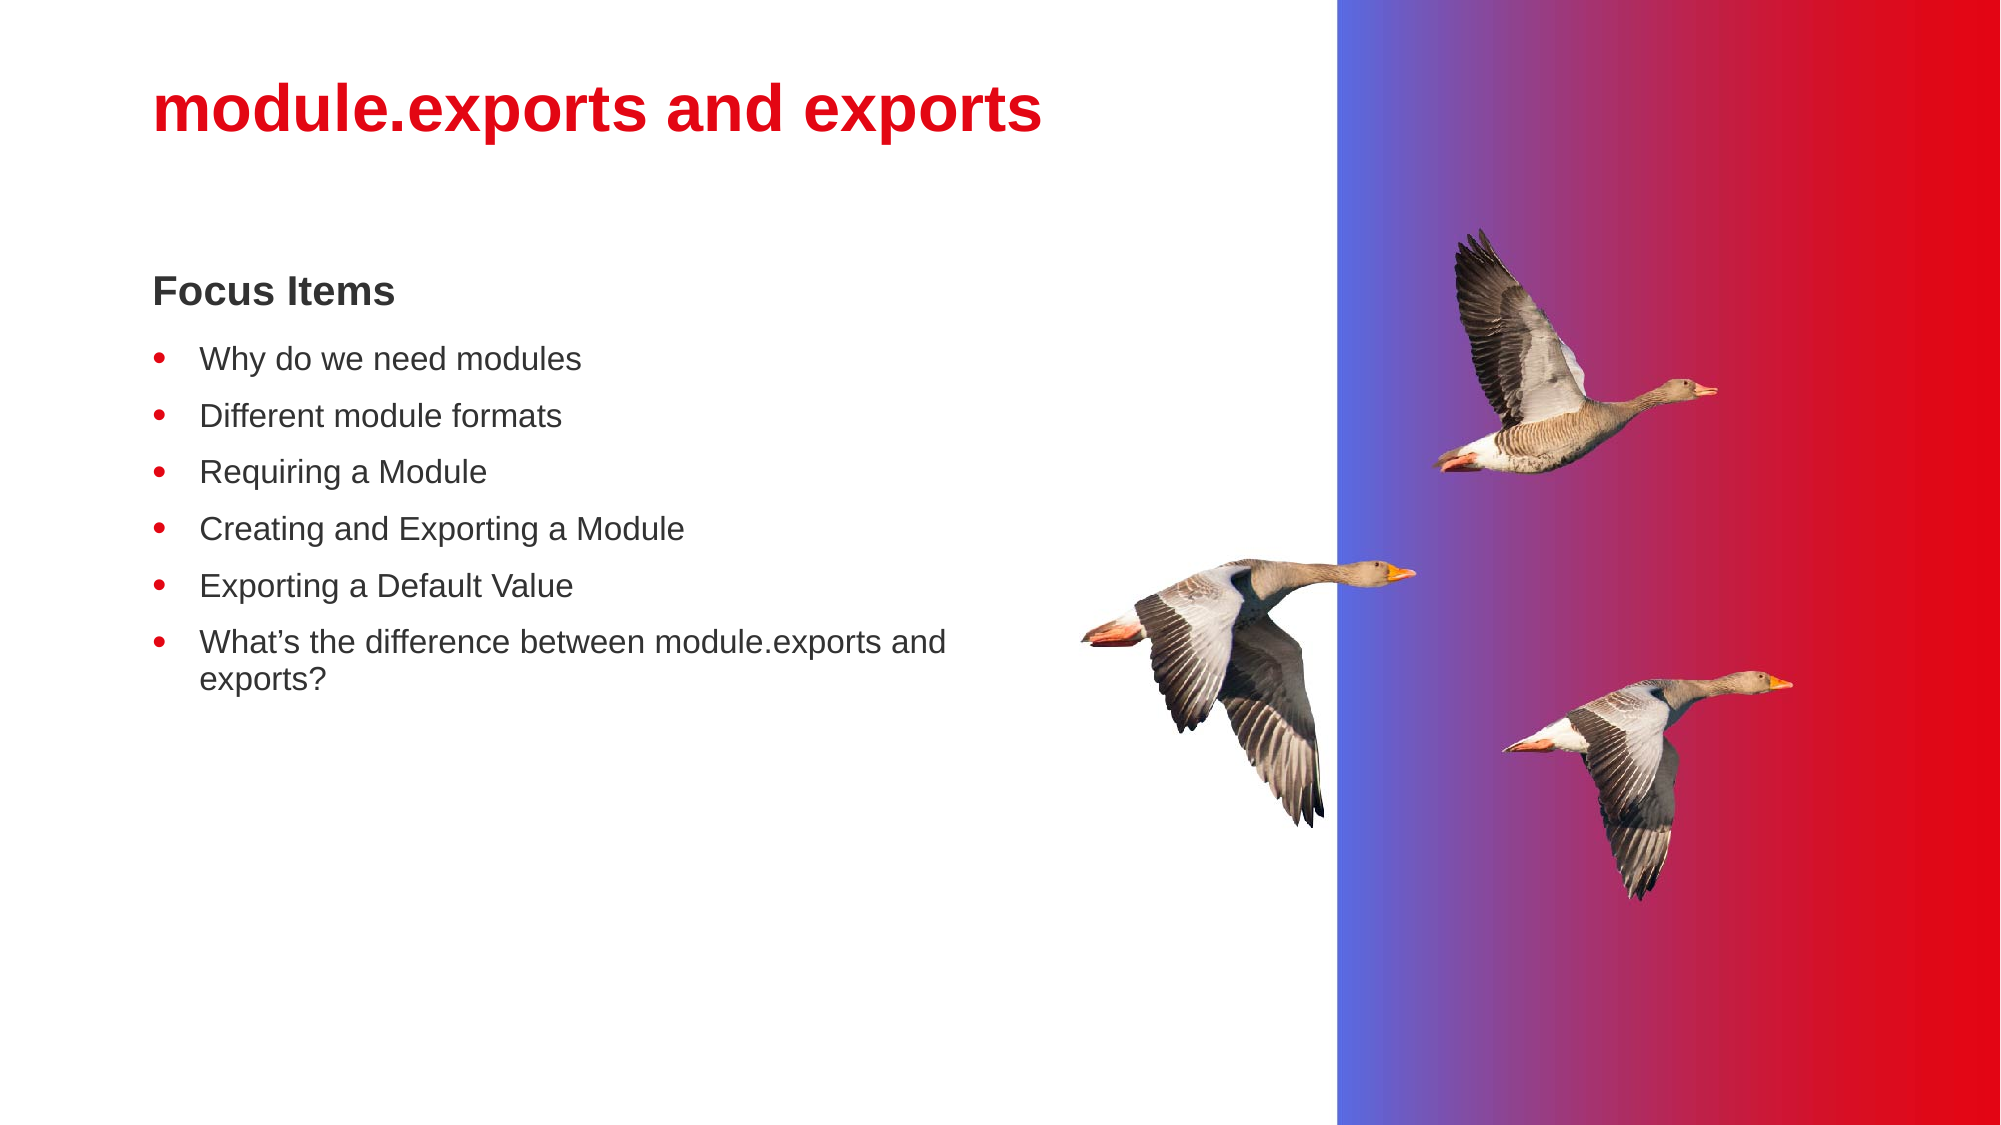

# module.exports and exports
Focus Items
Why do we need modules
Different module formats
Requiring a Module
Creating and Exporting a Module
Exporting a Default Value
What’s the difference between module.exports and exports?